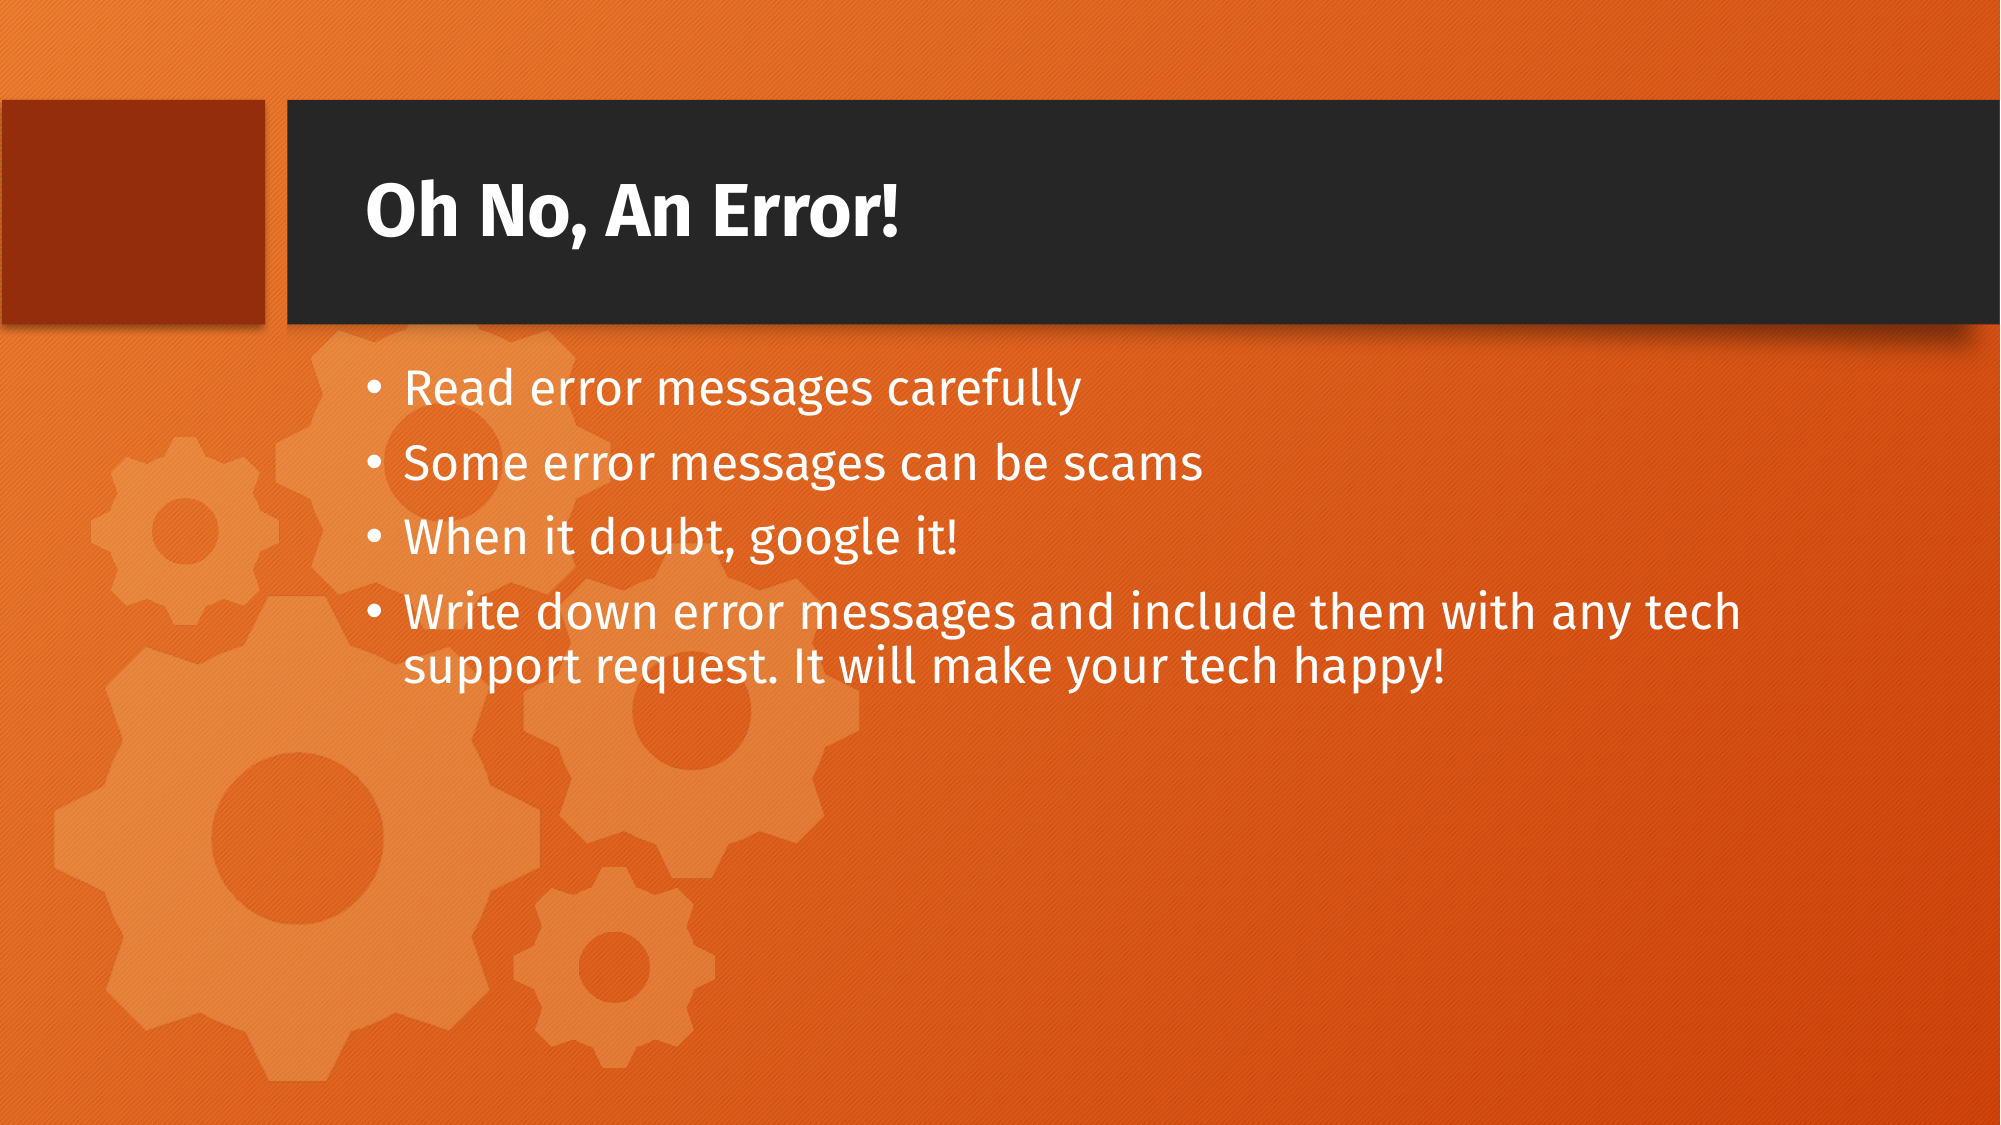

# Oh No, An Error!
Read error messages carefully
Some error messages can be scams
When it doubt, google it!
Write down error messages and include them with any tech support request. It will make your tech happy!